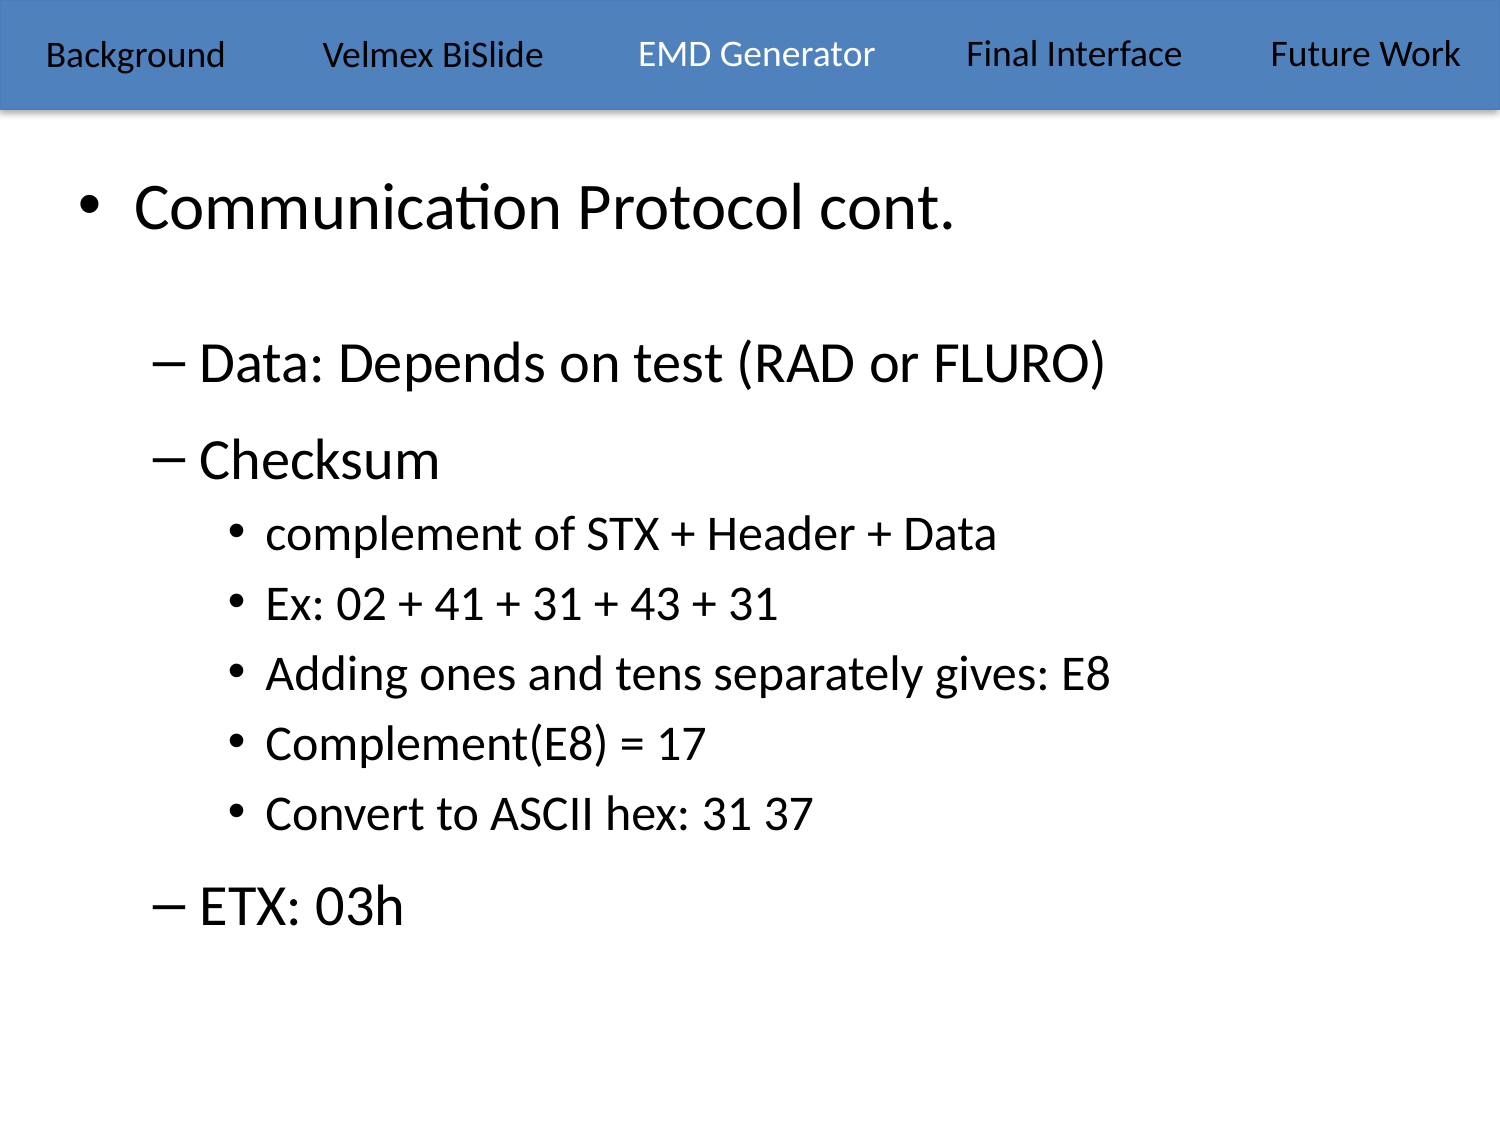

EMD Generator
Final Interface
Future Work
Background
Velmex BiSlide
Communication Protocol cont.

Data: Depends on test (RAD or FLURO)

Checksum
complement of STX + Header + Data
Ex: 02 + 41 + 31 + 43 + 31
Adding ones and tens separately gives: E8
Complement(E8) = 17
Convert to ASCII hex: 31 37

ETX: 03h